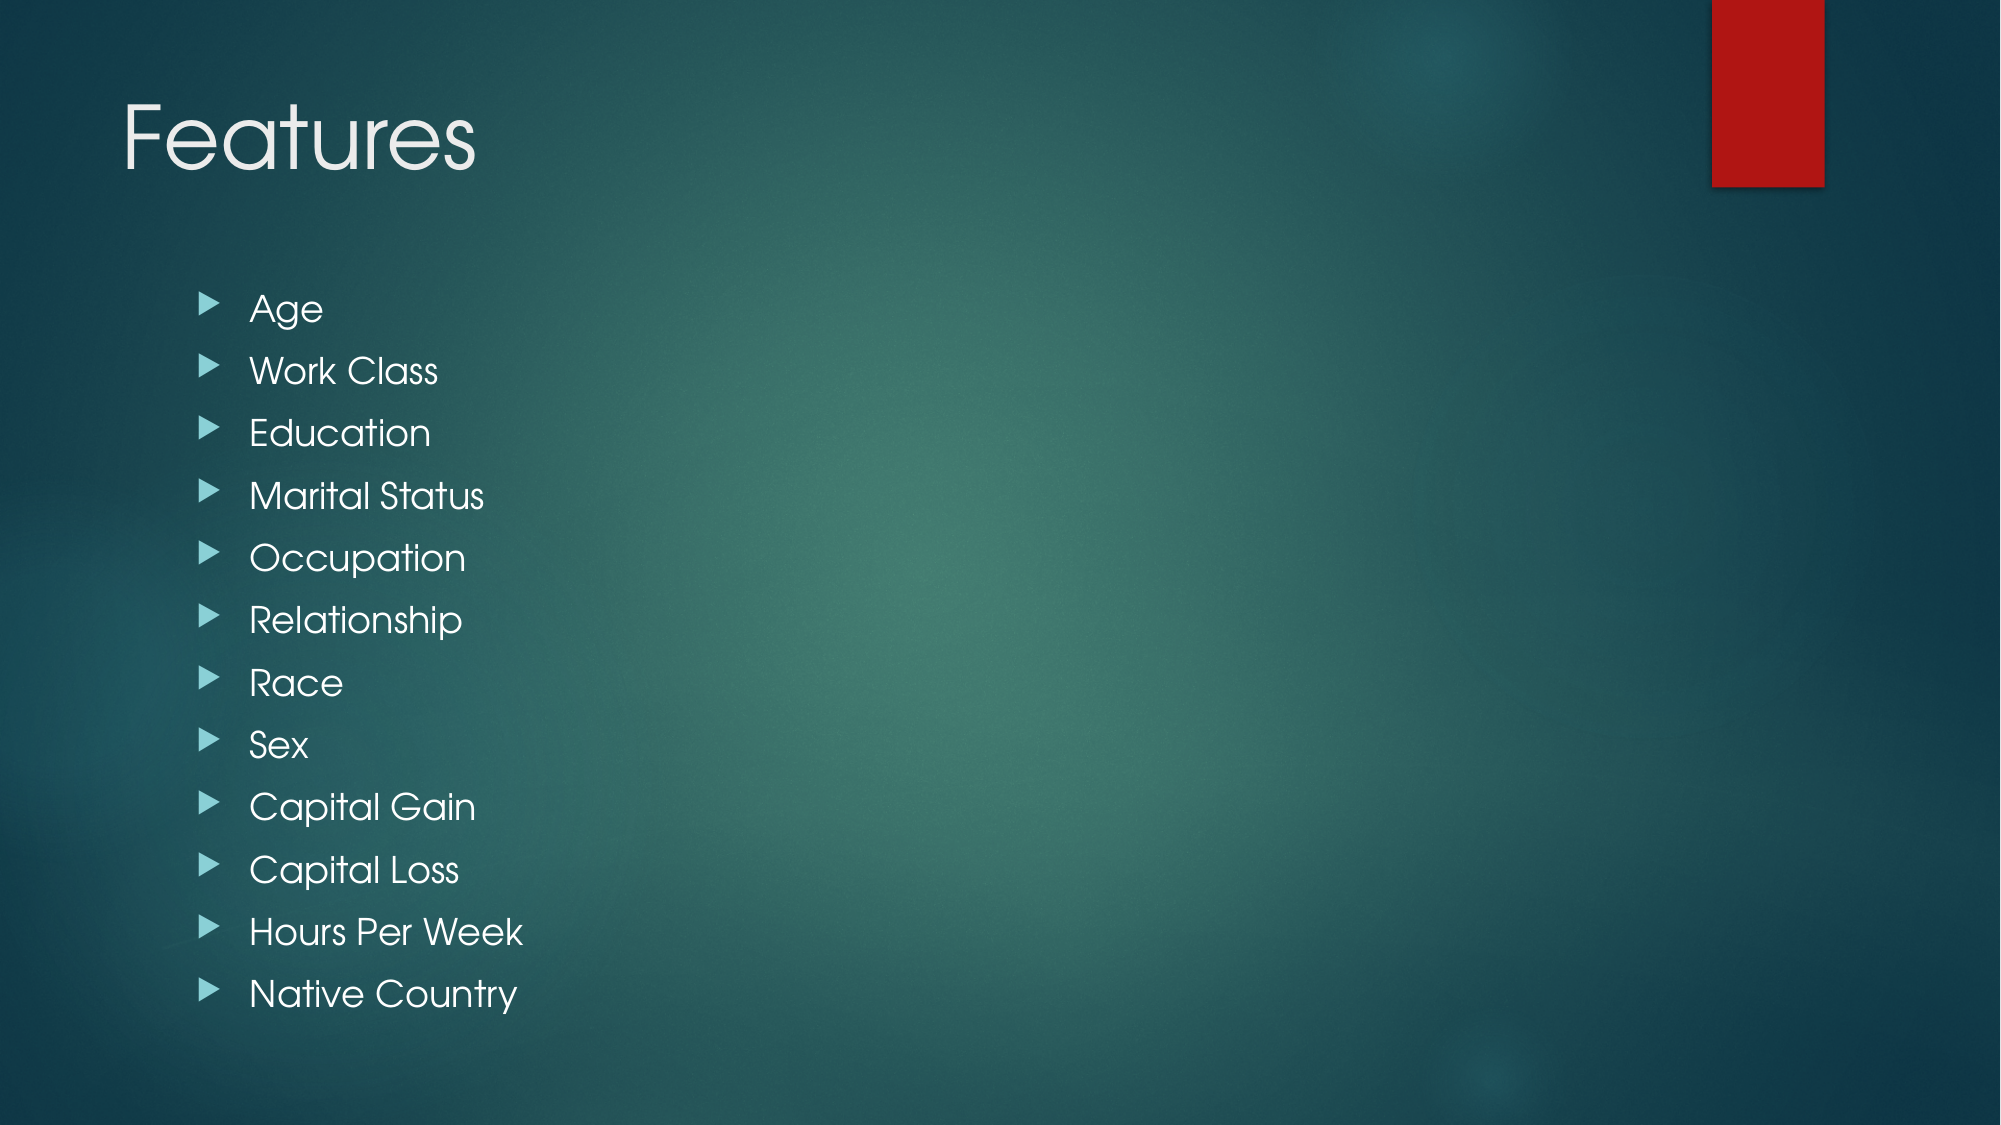

# Features
Age
Work Class
Education
Marital Status
Occupation
Relationship
Race
Sex
Capital Gain
Capital Loss
Hours Per Week
Native Country